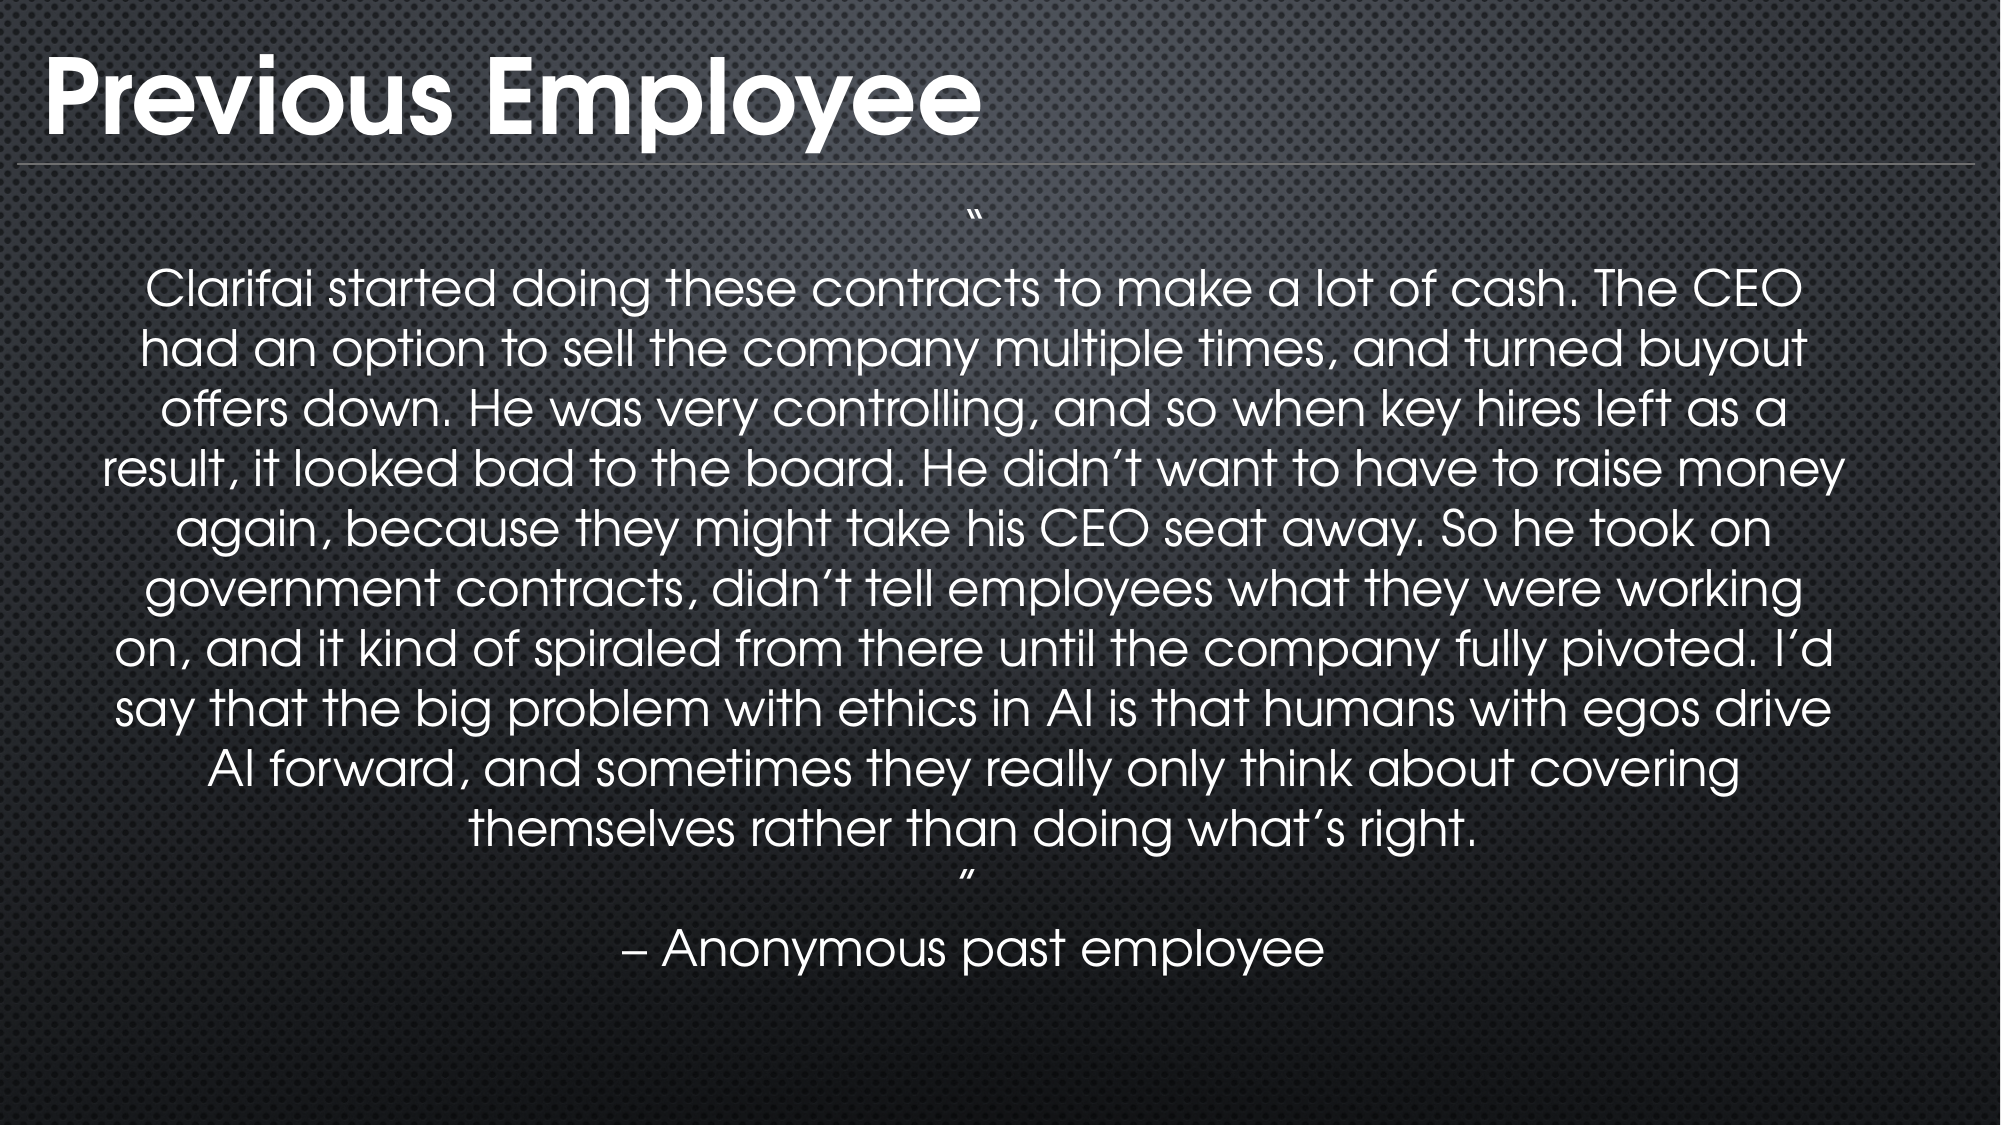

Previous Employee
“
Clarifai started doing these contracts to make a lot of cash. The CEO had an option to sell the company multiple times, and turned buyout offers down. He was very controlling, and so when key hires left as a result, it looked bad to the board. He didn’t want to have to raise money again, because they might take his CEO seat away. So he took on government contracts, didn’t tell employees what they were working on, and it kind of spiraled from there until the company fully pivoted. I’d say that the big problem with ethics in AI is that humans with egos drive AI forward, and sometimes they really only think about covering themselves rather than doing what’s right.
”
– Anonymous past employee